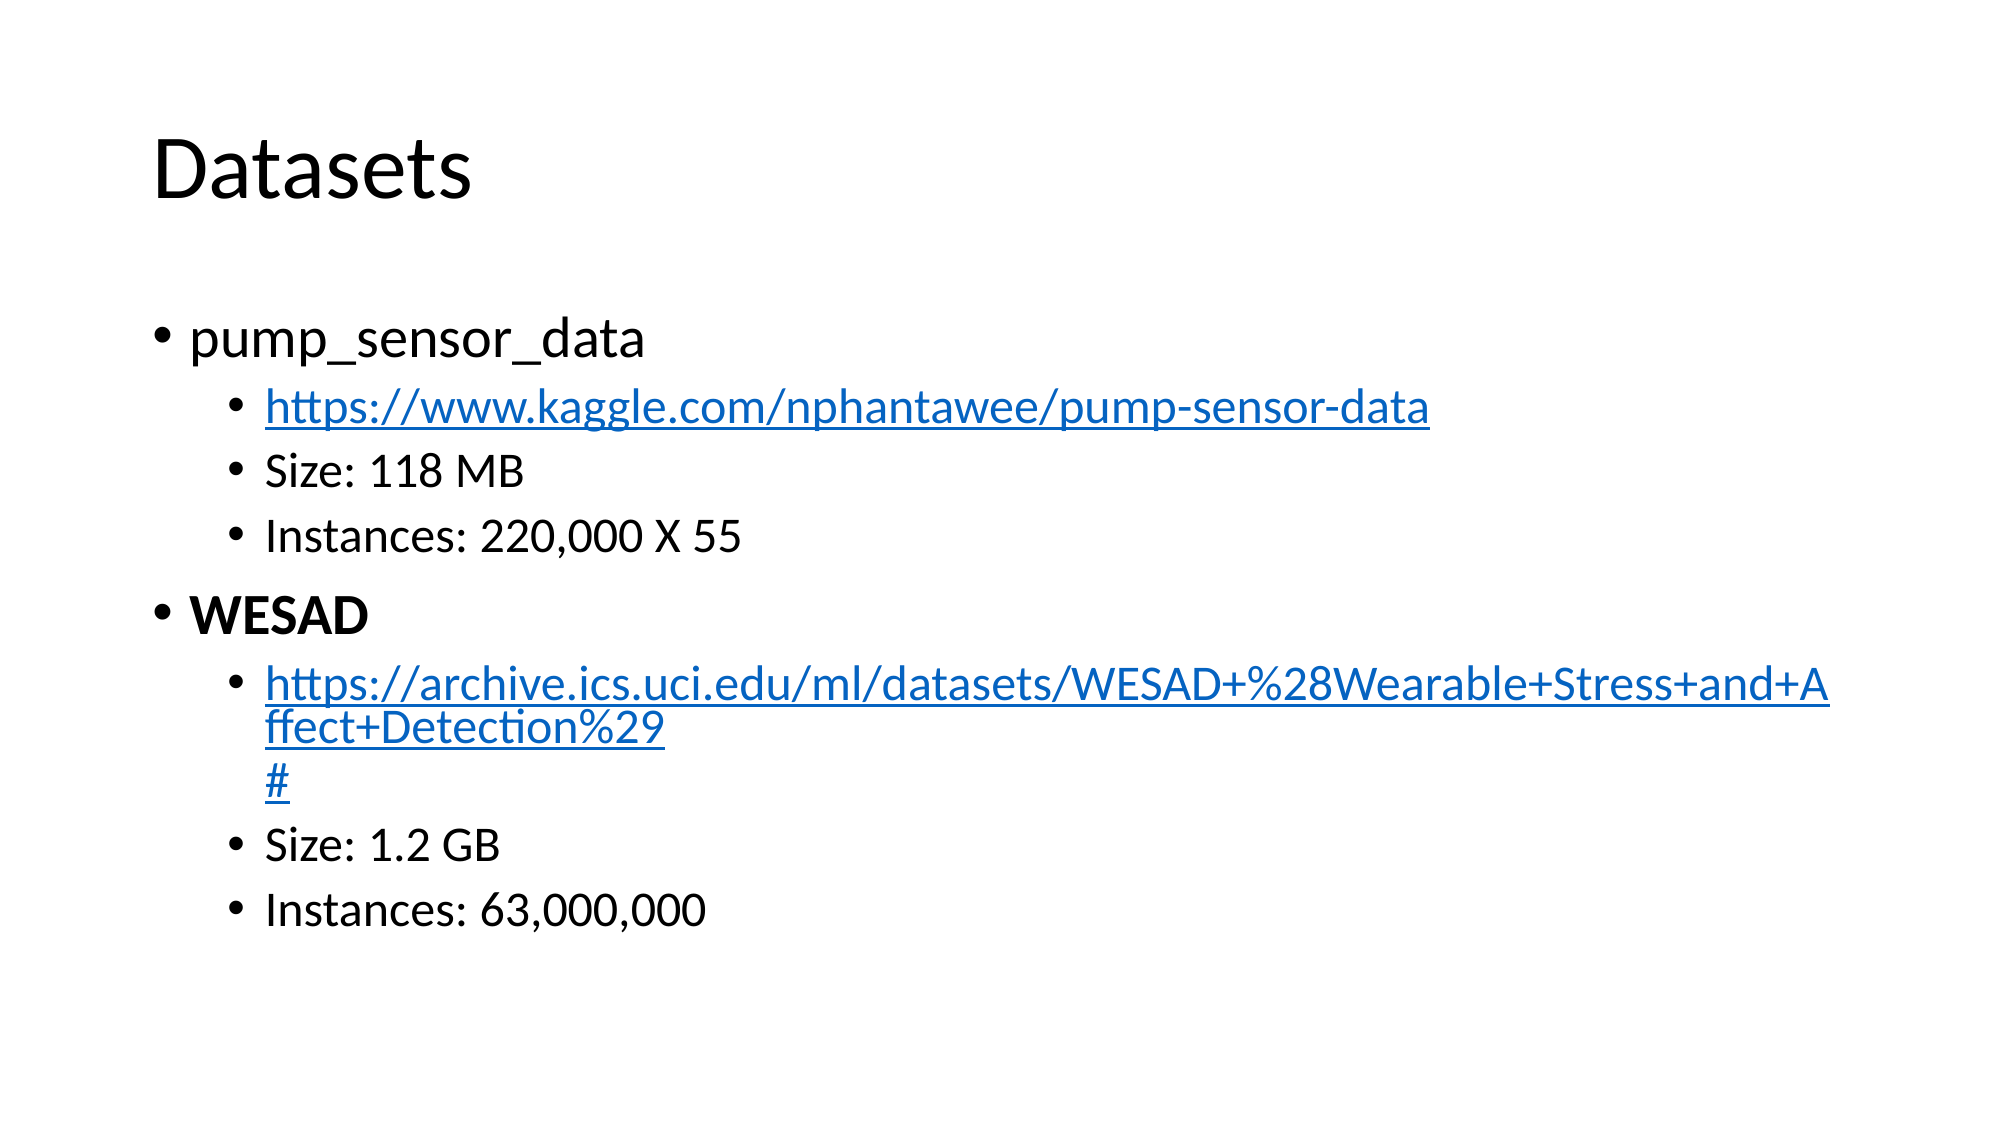

# Datasets
pump_sensor_data
https://www.kaggle.com/nphantawee/pump-sensor-data
Size: 118 MB
Instances: 220,000 X 55
WESAD
https://archive.ics.uci.edu/ml/datasets/WESAD+%28Wearable+Stress+and+Affect+Detection%29#
Size: 1.2 GB
Instances: 63,000,000